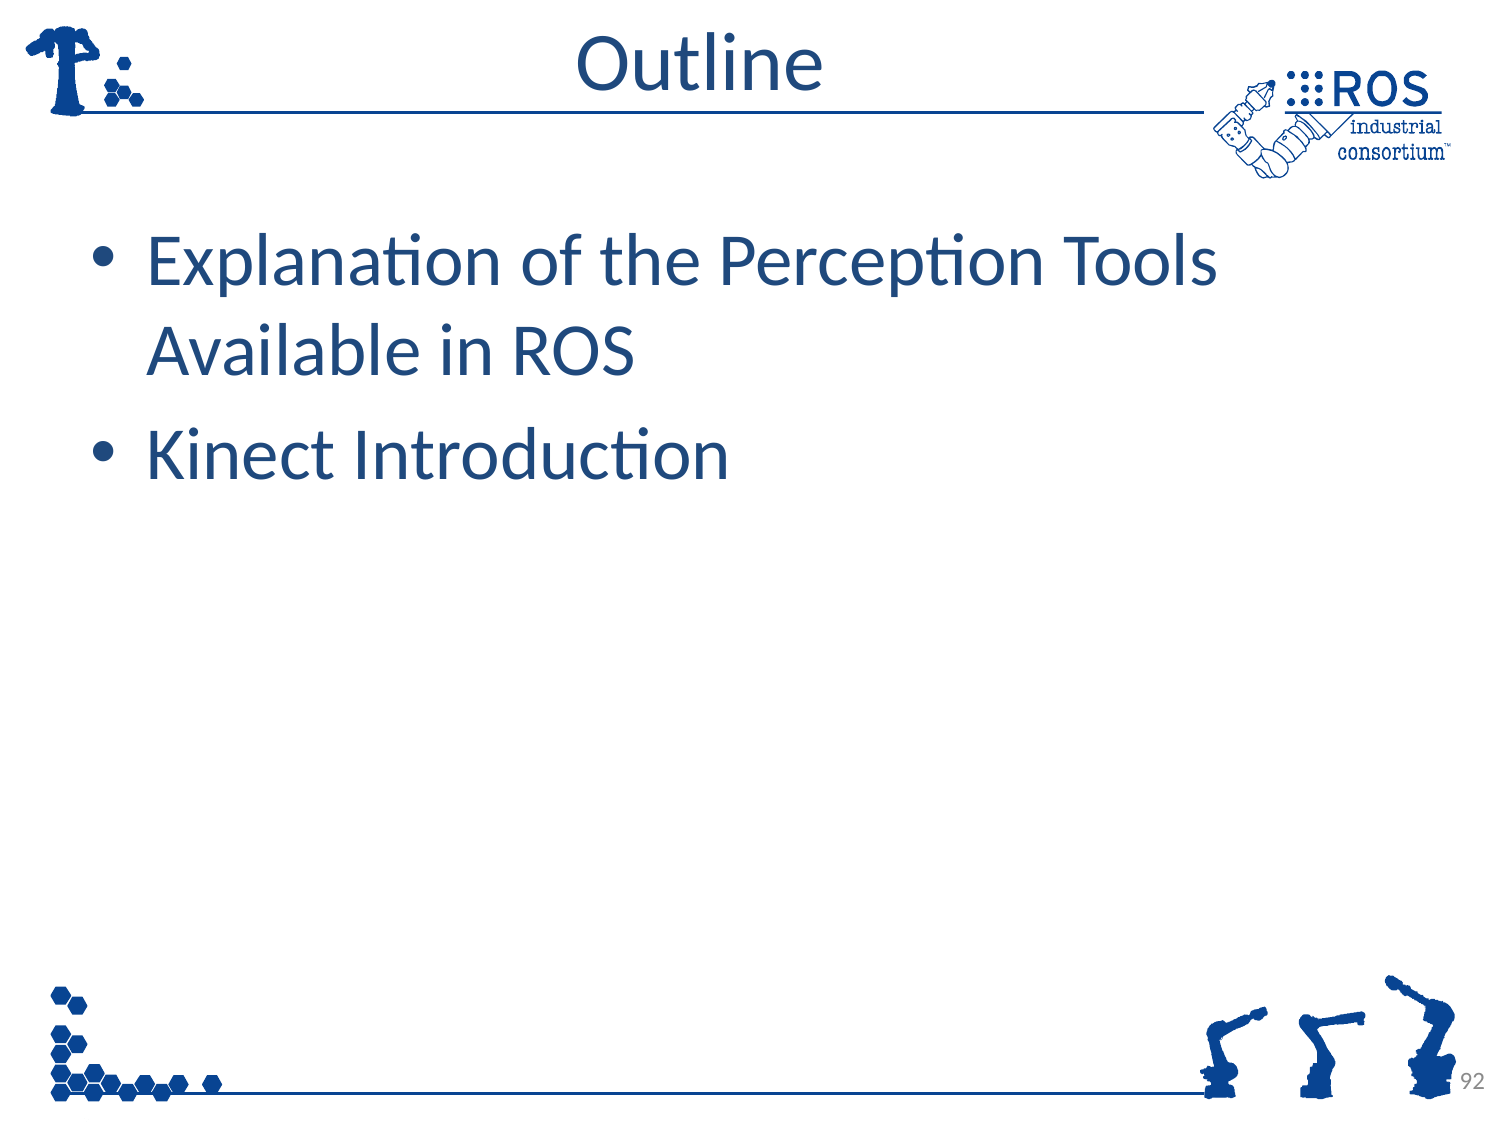

# Outline
Explanation of the Perception Tools Available in ROS
Kinect Introduction

92